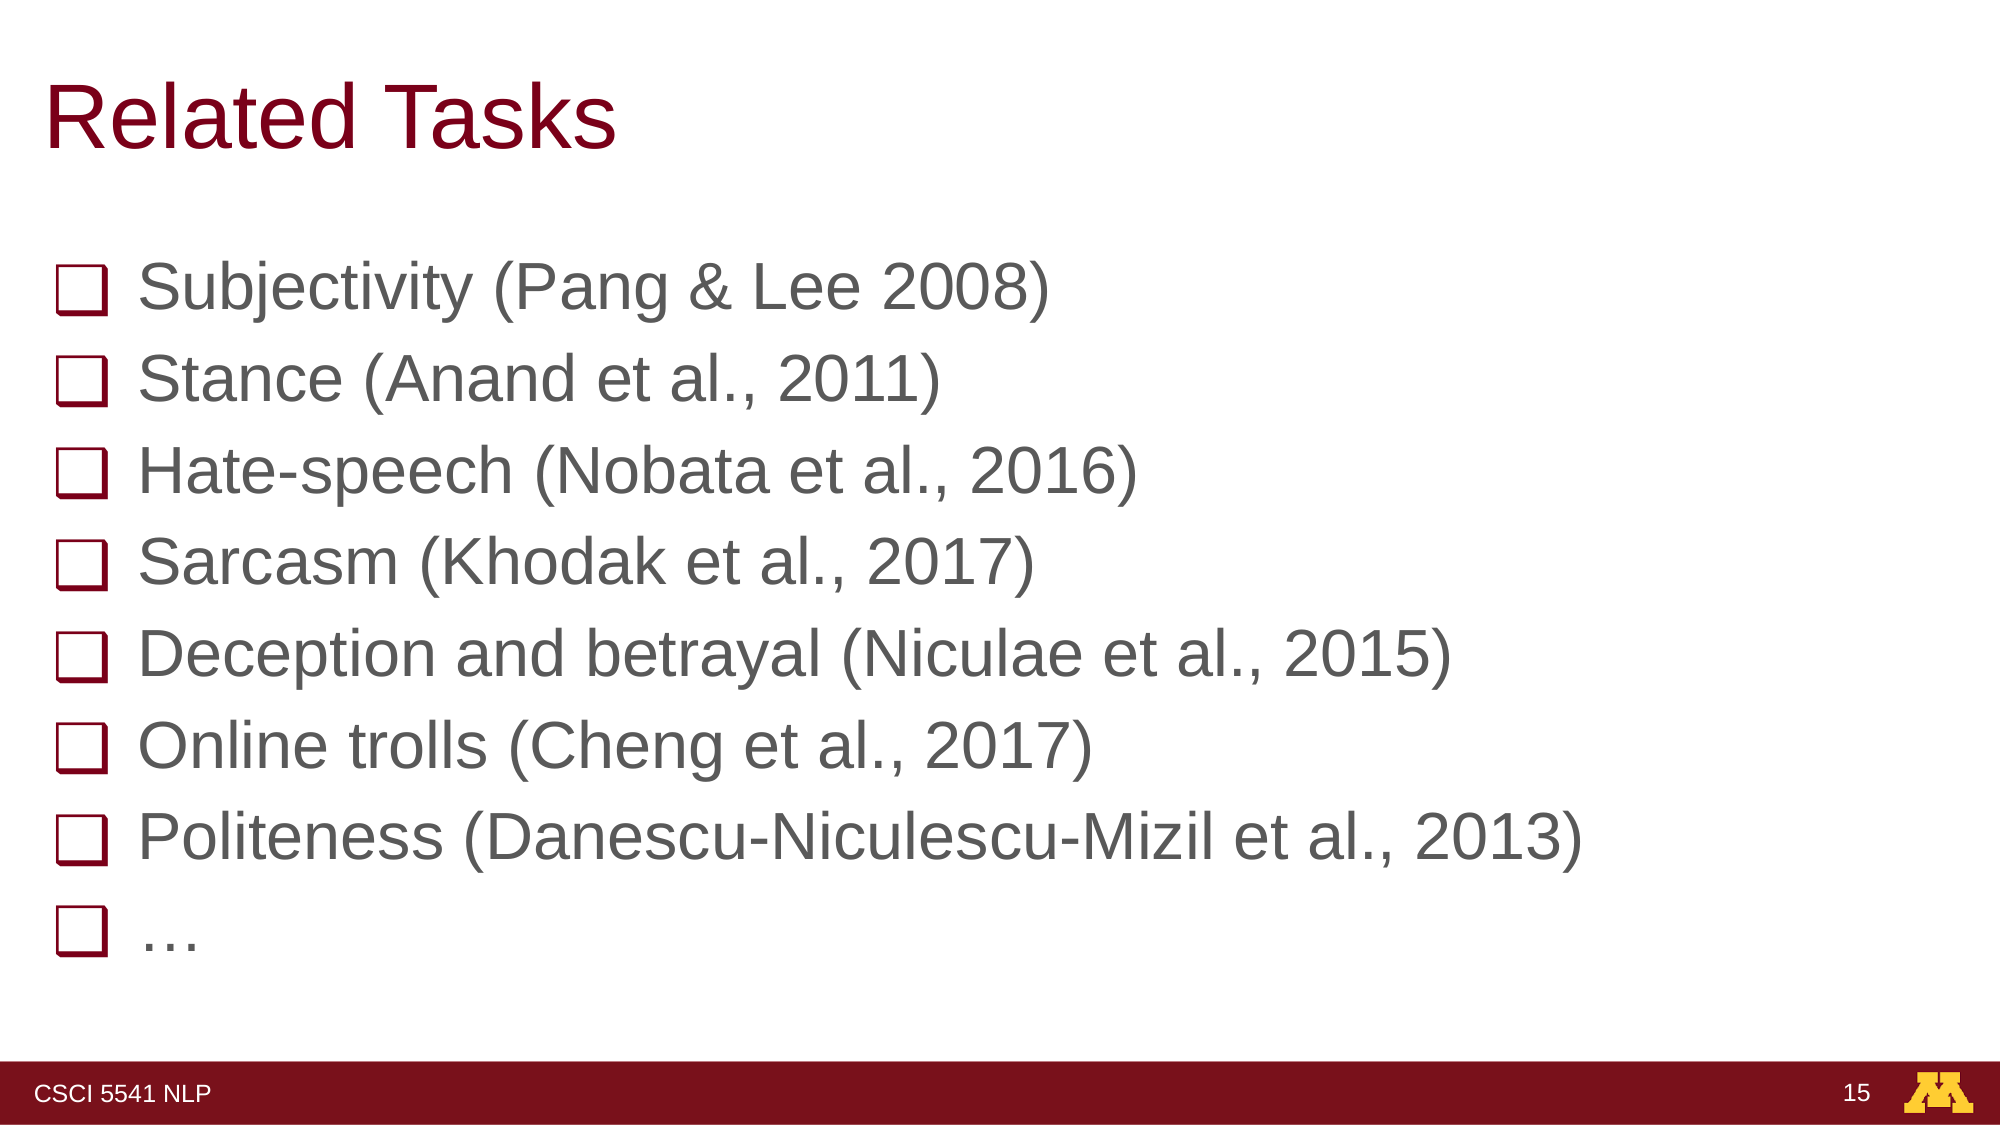

# Related Tasks
 Subjectivity (Pang & Lee 2008)
 Stance (Anand et al., 2011)
 Hate-speech (Nobata et al., 2016)
 Sarcasm (Khodak et al., 2017)
 Deception and betrayal (Niculae et al., 2015)
 Online trolls (Cheng et al., 2017)
 Politeness (Danescu-Niculescu-Mizil et al., 2013)
 …
15